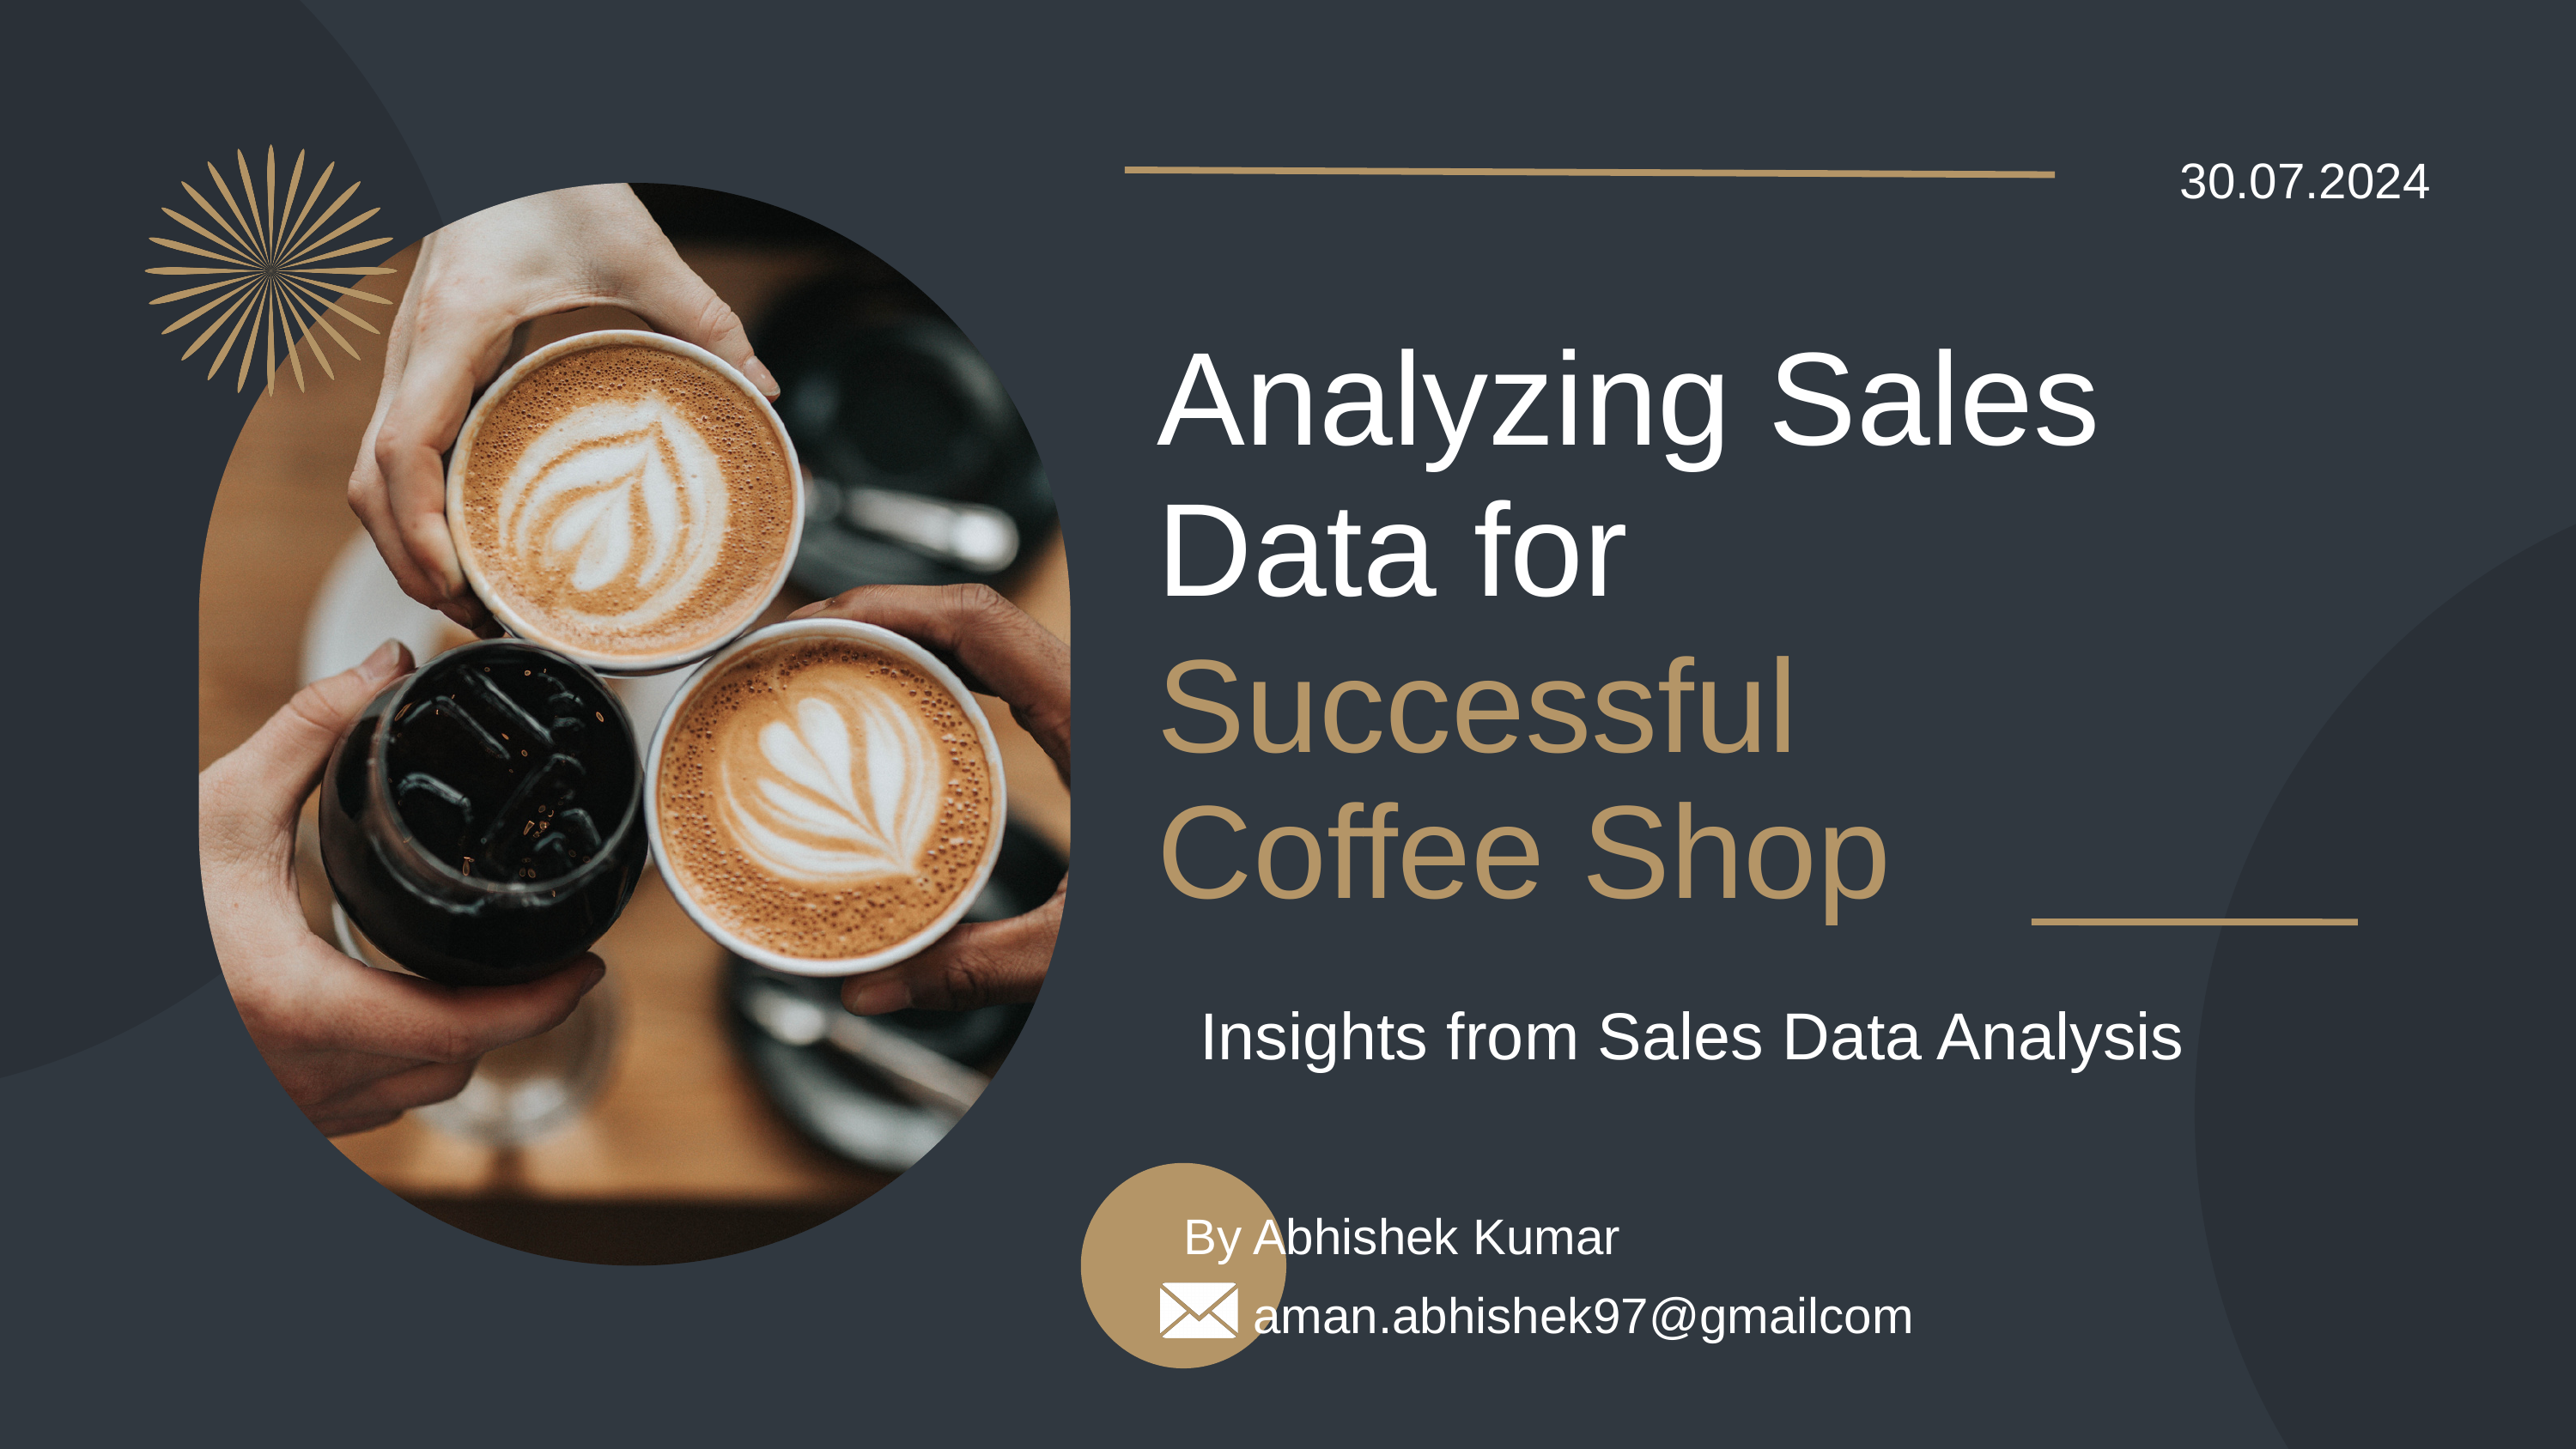

30.07.2024

Analyzing Sales Data for

Successful Coffee Shop

Insights from Sales Data Analysis

By Abhishek Kumar
aman.abhishek97@gmailcom